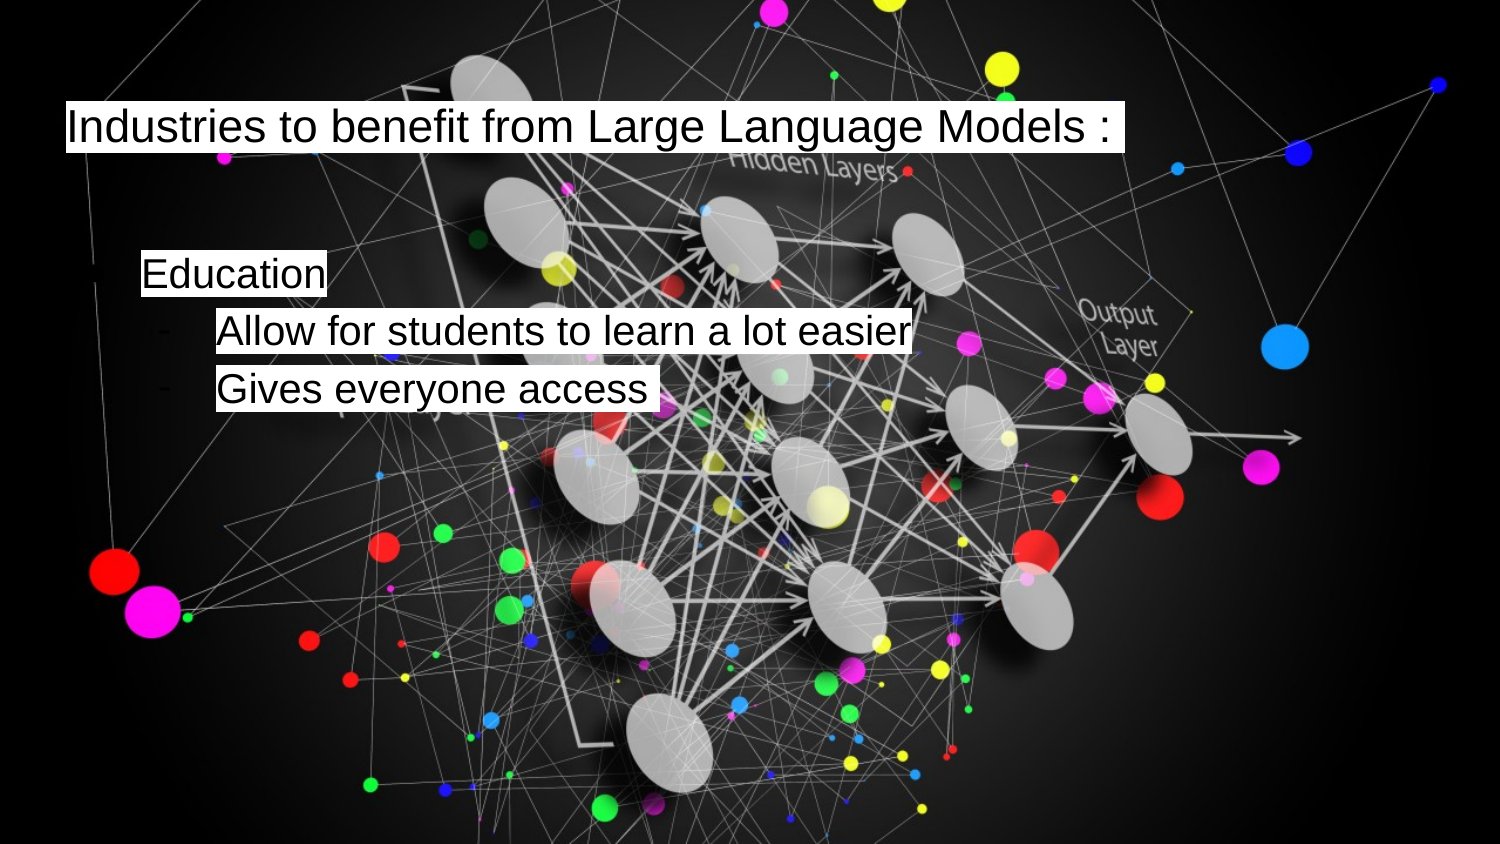

# Industries to benefit from Large Language Models :

Education
Allow for students to learn a lot easier
Gives everyone access